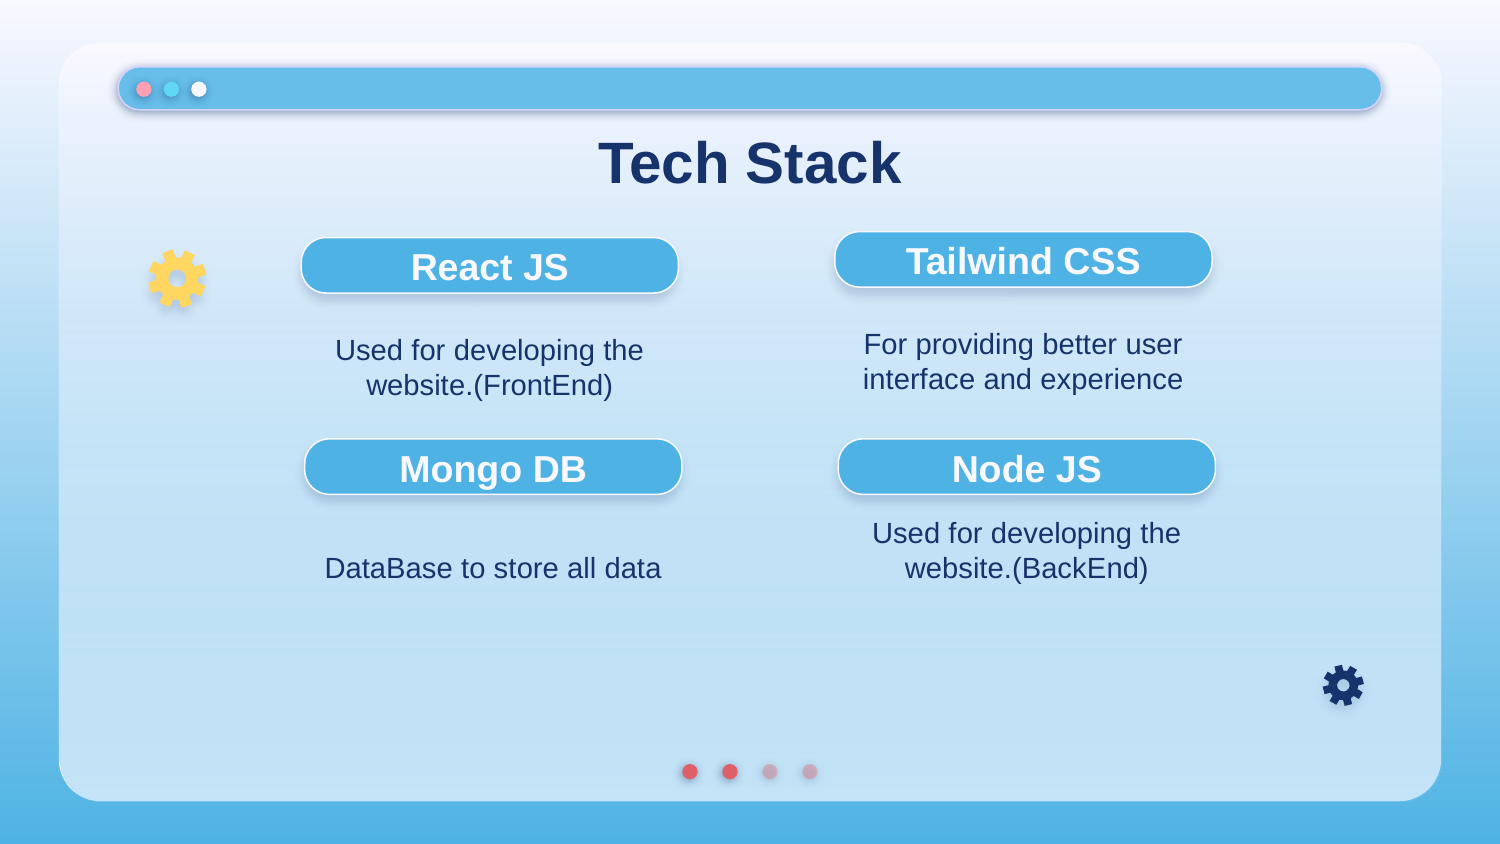

# Tech Stack

Tailwind CSS
React JS

For providing better user interface and experience
Used for developing the website.(FrontEnd)

Mongo DB
Node JS
DataBase to store all data
Used for developing the website.(BackEnd)